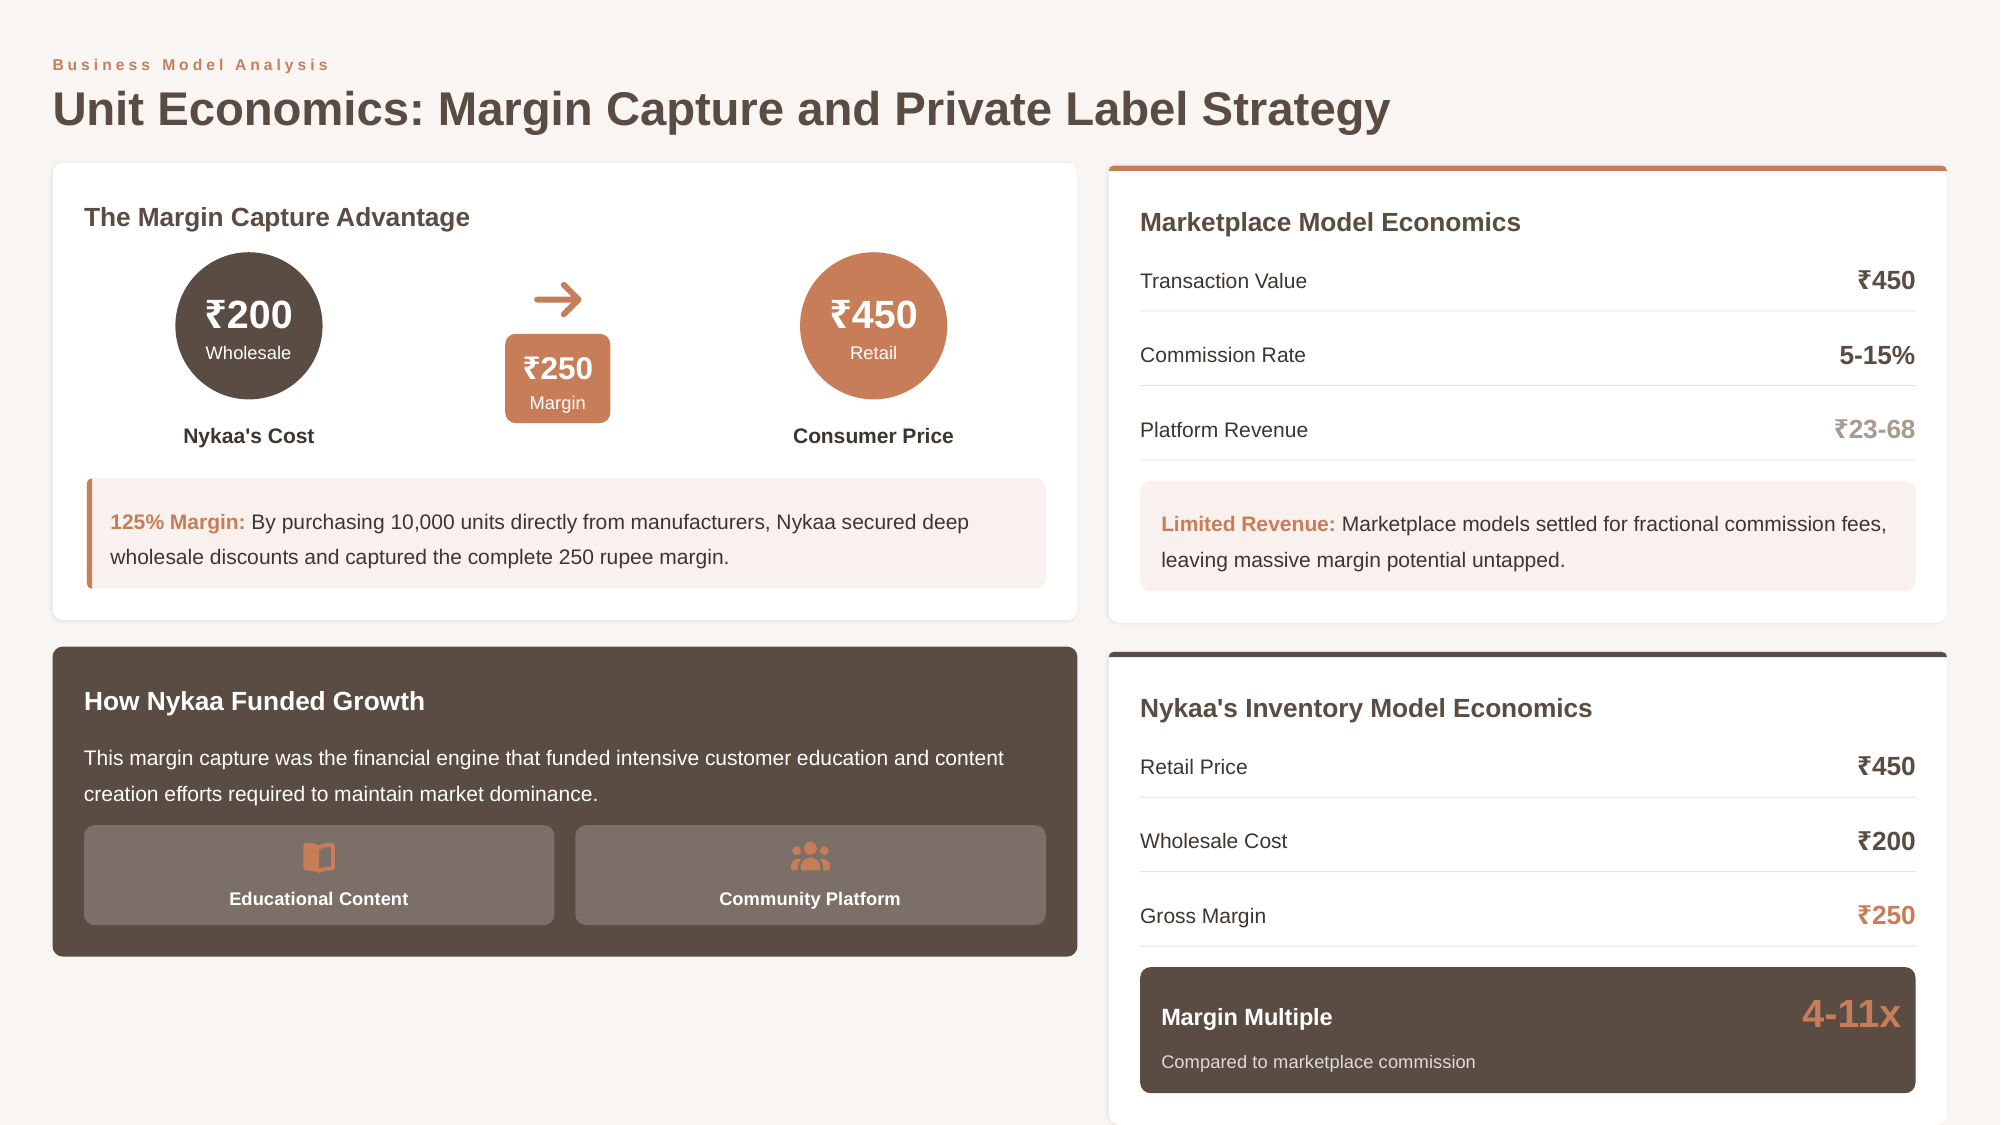

Business Model Analysis
Unit Economics: Margin Capture and Private Label Strategy

The Margin Capture Advantage
Marketplace Model Economics

₹450
Transaction Value

₹200
₹450

5-15%

Commission Rate
Wholesale
Retail
₹250

Margin
₹23-68
Platform Revenue
Nykaa's Cost
Consumer Price

125% Margin: By purchasing 10,000 units directly from manufacturers, Nykaa secured deep wholesale discounts and captured the complete 250 rupee margin.
Limited Revenue: Marketplace models settled for fractional commission fees, leaving massive margin potential untapped.

How Nykaa Funded Growth
Nykaa's Inventory Model Economics
This margin capture was the financial engine that funded intensive customer education and content creation efforts required to maintain market dominance.
₹450
Retail Price

₹200
Wholesale Cost

Educational Content
Community Platform
₹250
Gross Margin

4-11x
Margin Multiple
Compared to marketplace commission